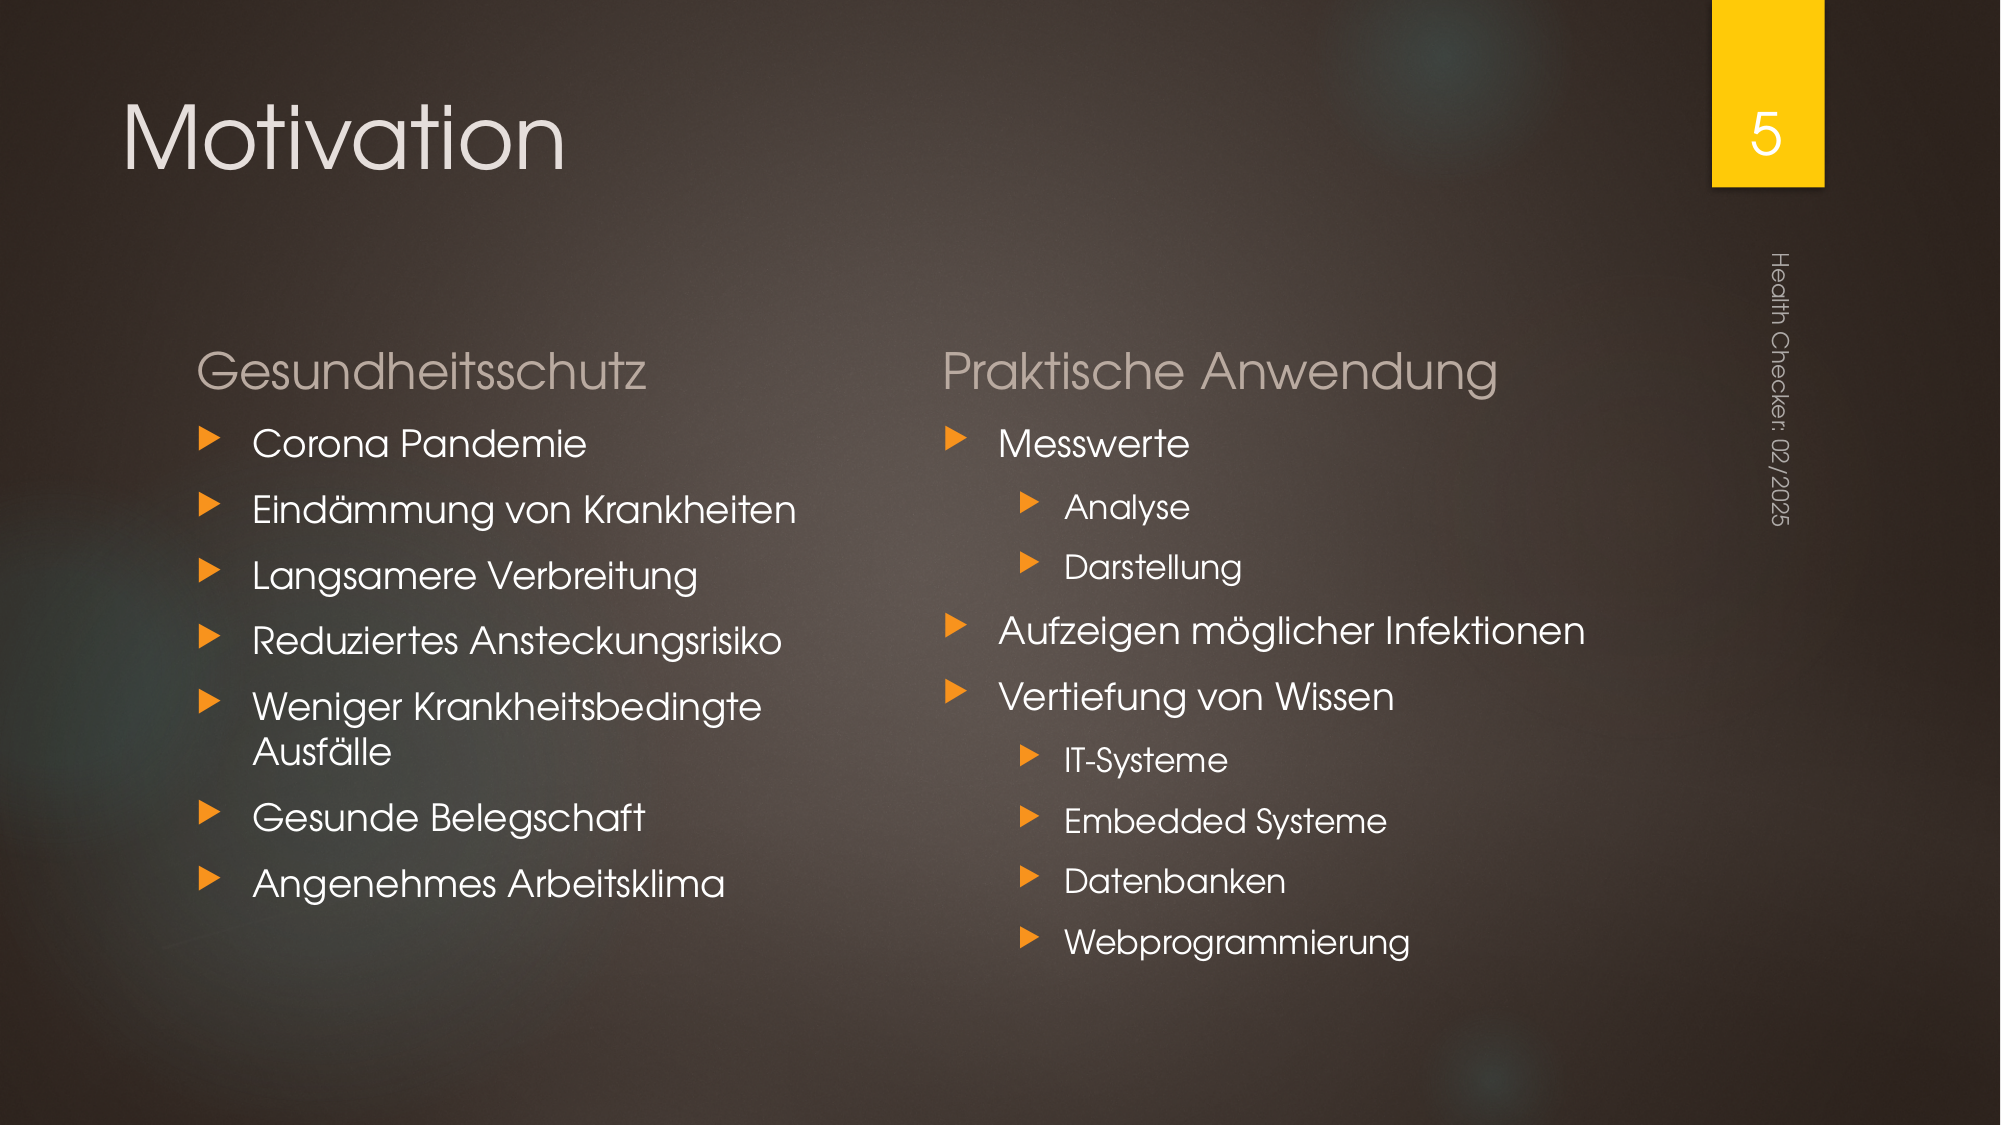

5
# Motivation
Gesundheitsschutz
Praktische Anwendung
Corona Pandemie
Eindämmung von Krankheiten
Langsamere Verbreitung
Reduziertes Ansteckungsrisiko
Weniger Krankheitsbedingte Ausfälle
Gesunde Belegschaft
Angenehmes Arbeitsklima
Messwerte
Analyse
Darstellung
Aufzeigen möglicher Infektionen
Vertiefung von Wissen
IT-Systeme
Embedded Systeme
Datenbanken
Webprogrammierung
Health Checker: 02/2025